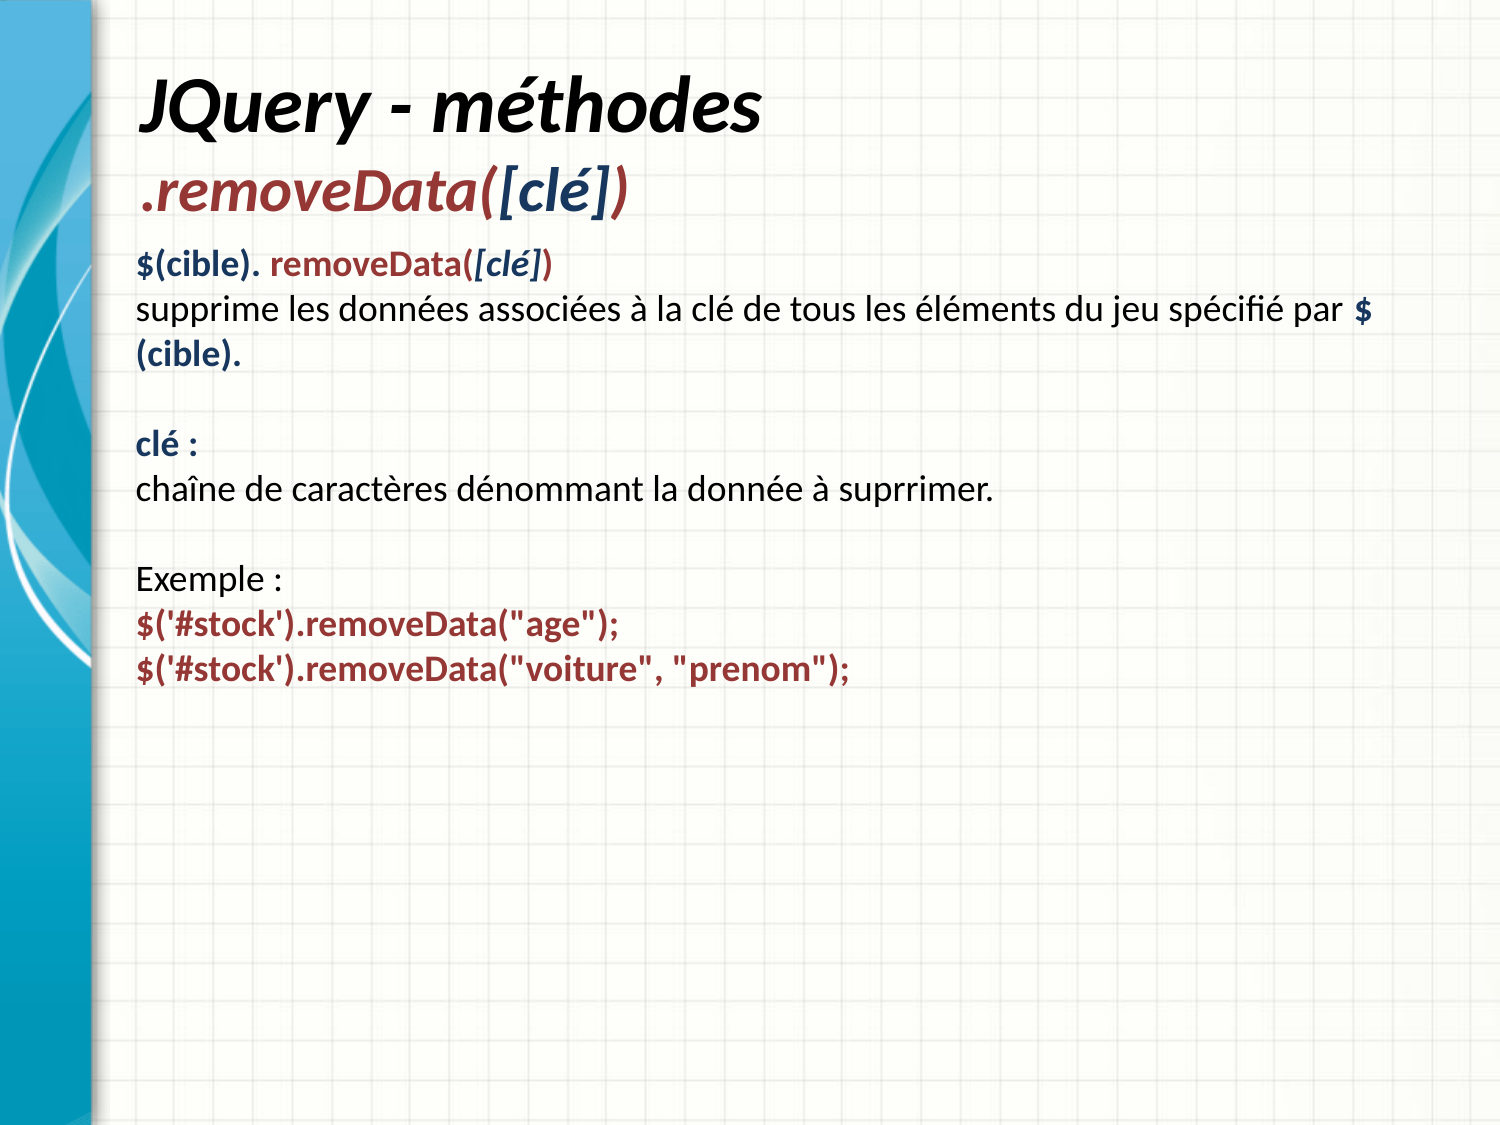

# JQuery - méthodes .removeData([clé])
$(cible). removeData([clé])
supprime les données associées à la clé de tous les éléments du jeu spécifié par $(cible).

clé :
chaîne de caractères dénommant la donnée à suprrimer.

Exemple :
$('#stock').removeData("age");
$('#stock').removeData("voiture", "prenom");